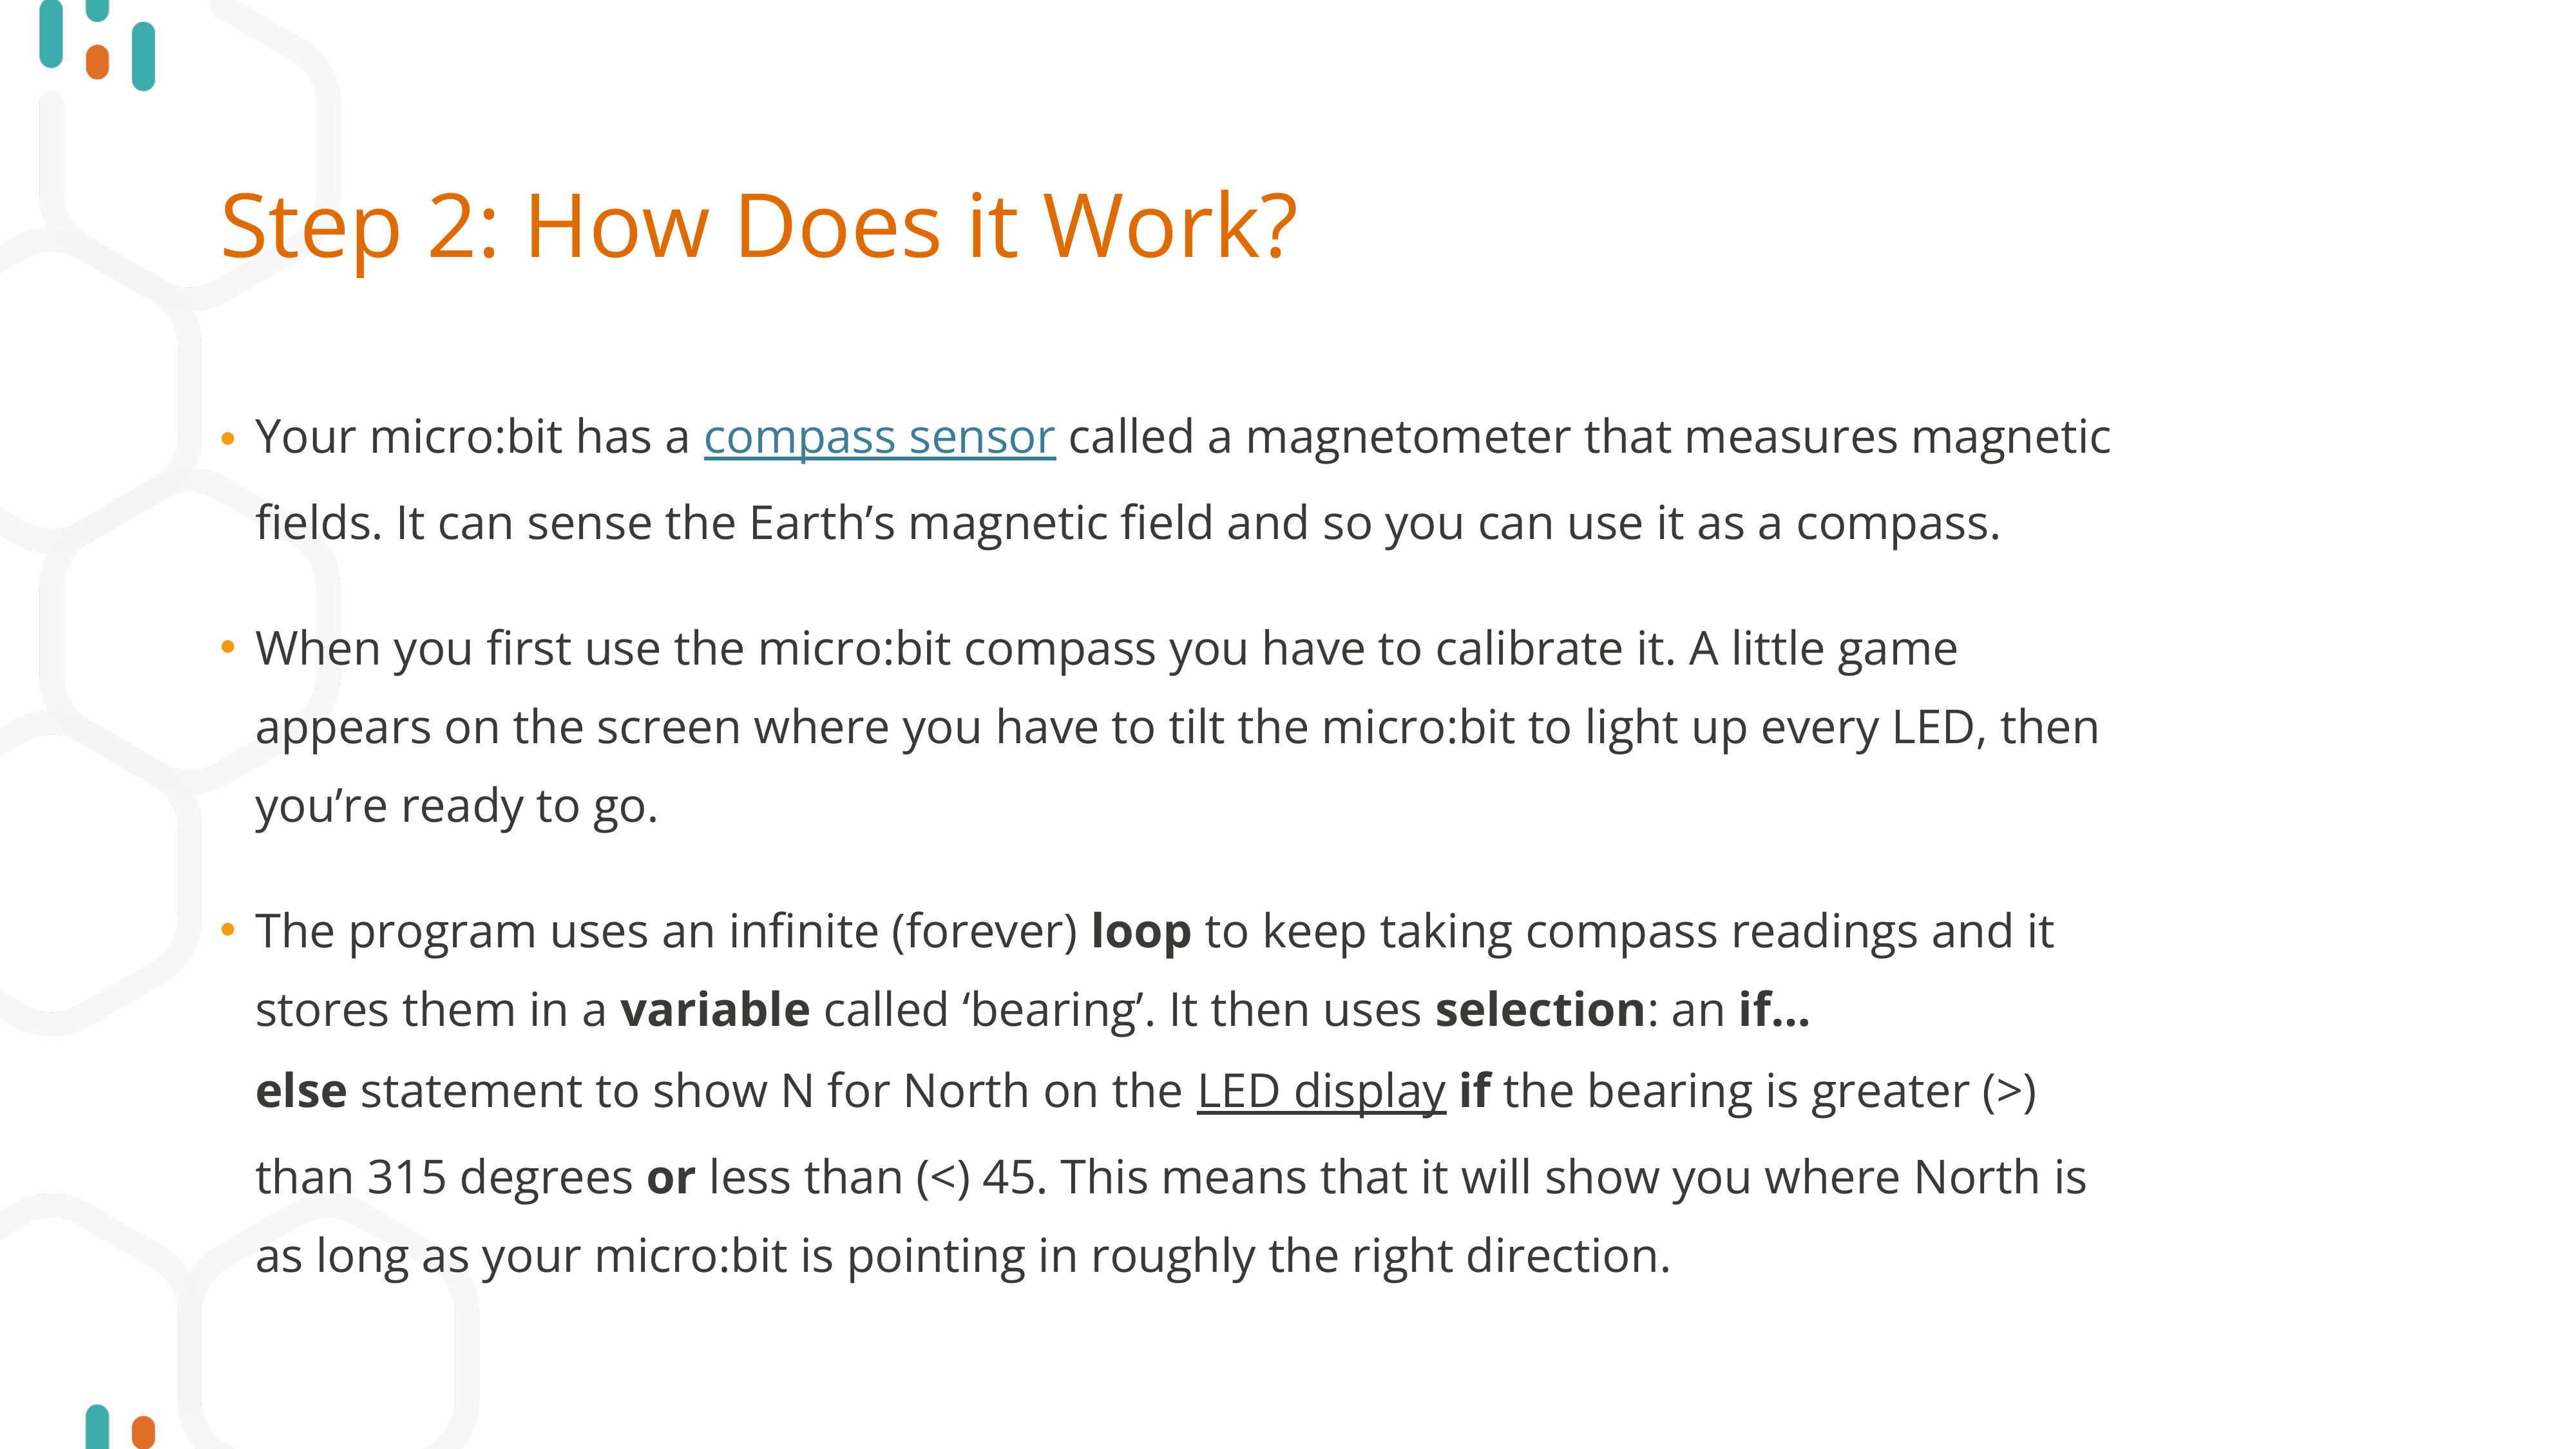

# Step 2: How Does it Work?

Your micro:bit has a compass sensor called a magnetometer that measures magnetic fields. It can sense the Earth’s magnetic field and so you can use it as a compass.
When you first use the micro:bit compass you have to calibrate it. A little game appears on the screen where you have to tilt the micro:bit to light up every LED, then you’re ready to go.
The program uses an infinite (forever) loop to keep taking compass readings and it stores them in a variable called ‘bearing’. It then uses selection: an if… else statement to show N for North on the LED display if the bearing is greater (>) than 315 degrees or less than (<) 45. This means that it will show you where North is as long as your micro:bit is pointing in roughly the right direction.